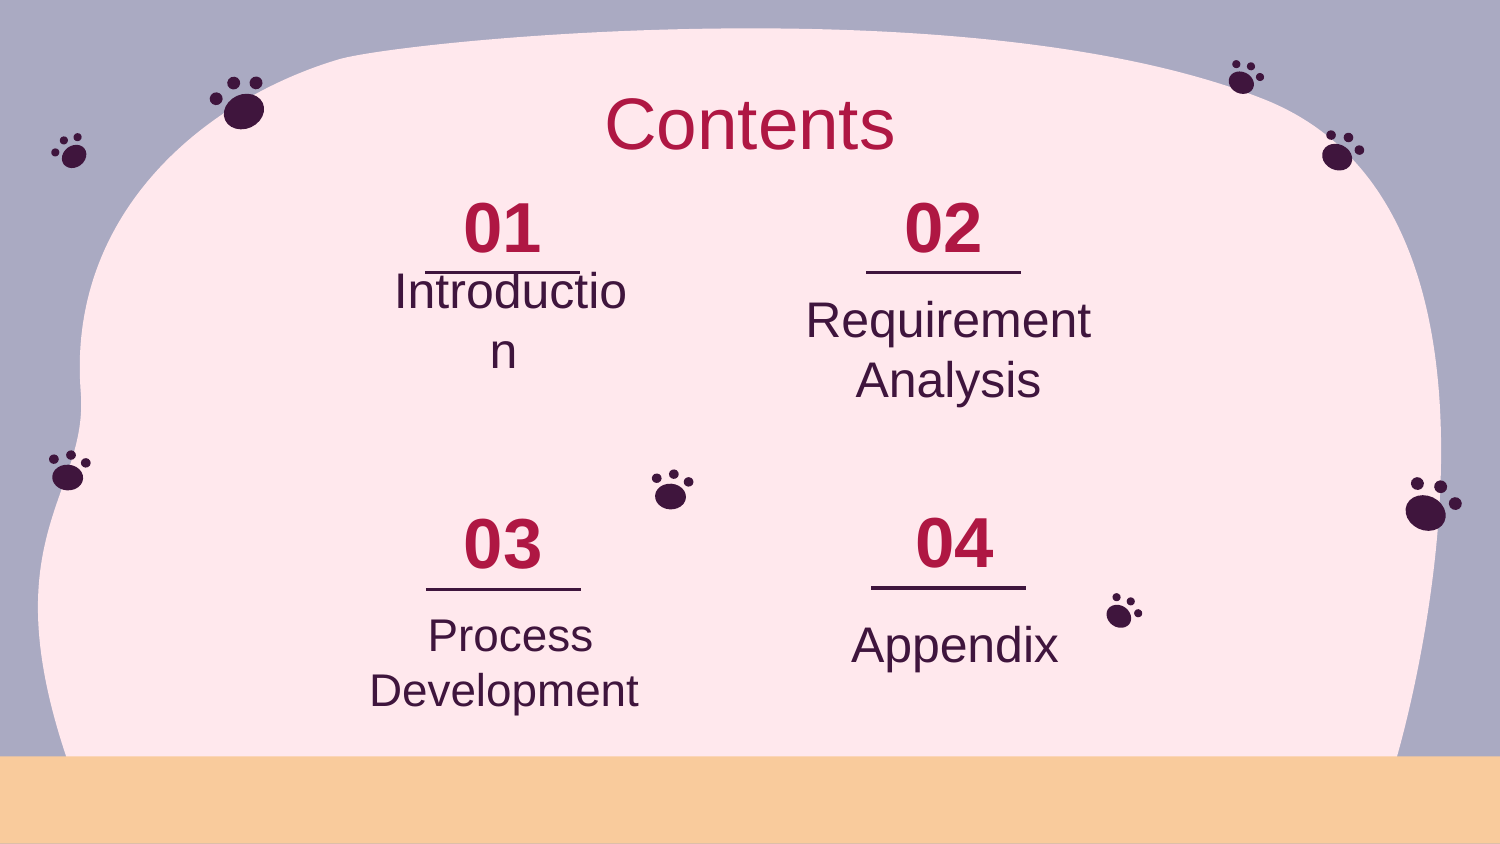

Contents

# 01
02
Introduction
Requirement Analysis

04
03

Appendix
Process Development